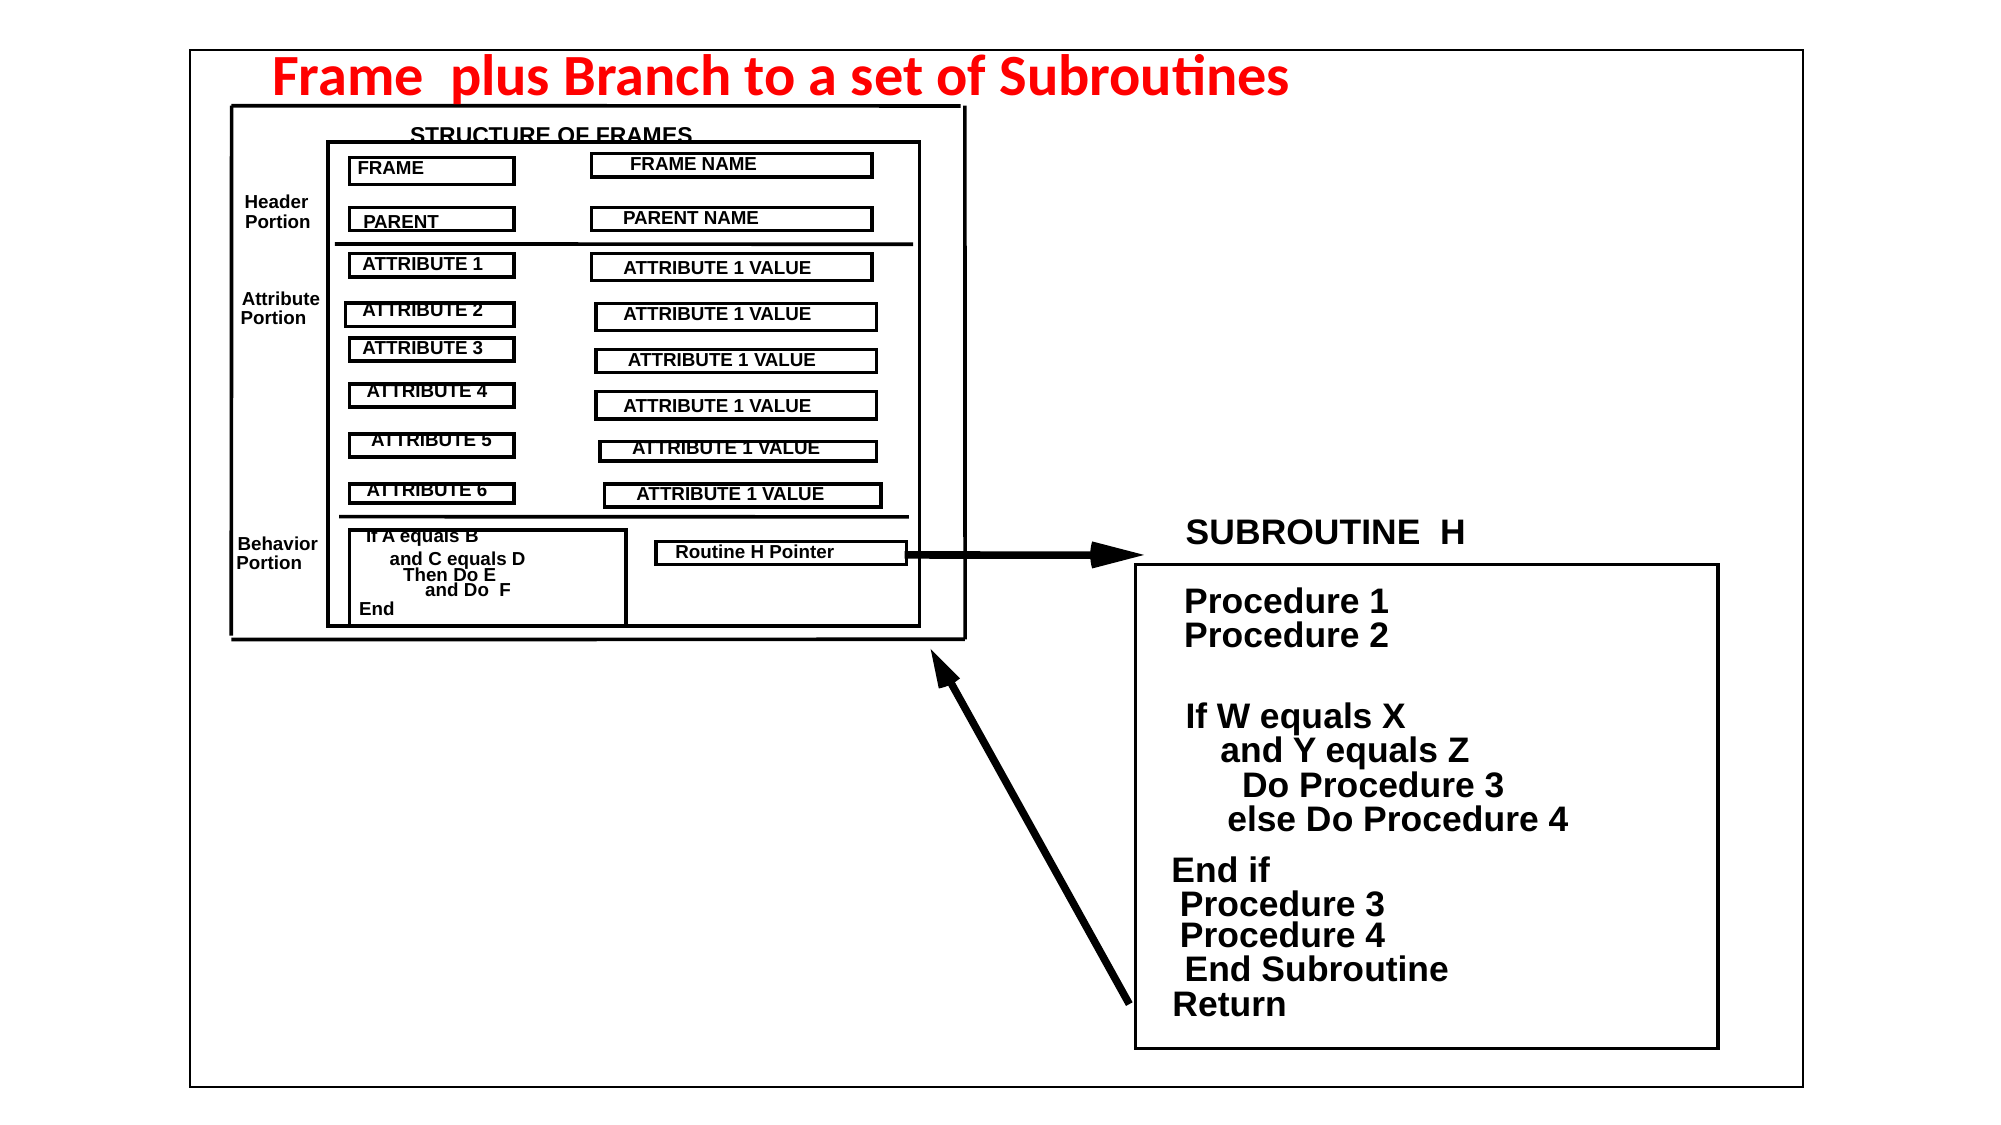

Frame  plus Branch to a set of Subroutines

STRUCTURE OF FRAMES

FRAME NAME

FRAME

Header
PARENT NAME

Portion
PARENT

ATTRIBUTE 1

ATTRIBUTE 1 VALUE

Attribute
ATTRIBUTE 2
ATTRIBUTE 1 VALUE

Portion
ATTRIBUTE 3

ATTRIBUTE 1 VALUE

ATTRIBUTE 4

ATTRIBUTE 1 VALUE
ATTRIBUTE 5

ATTRIBUTE 1 VALUE

ATTRIBUTE 6
ATTRIBUTE 1 VALUE

SUBROUTINE  H

If A equals B

Behavior
Routine H Pointer

    and C equals D
Portion

       Then Do E

           and Do  F
Procedure 1
End
Procedure 2

If W equals X
   and Y equals Z
     Do Procedure 3
   else Do Procedure 4
End if
Procedure 3
Procedure 4
End Subroutine
Return